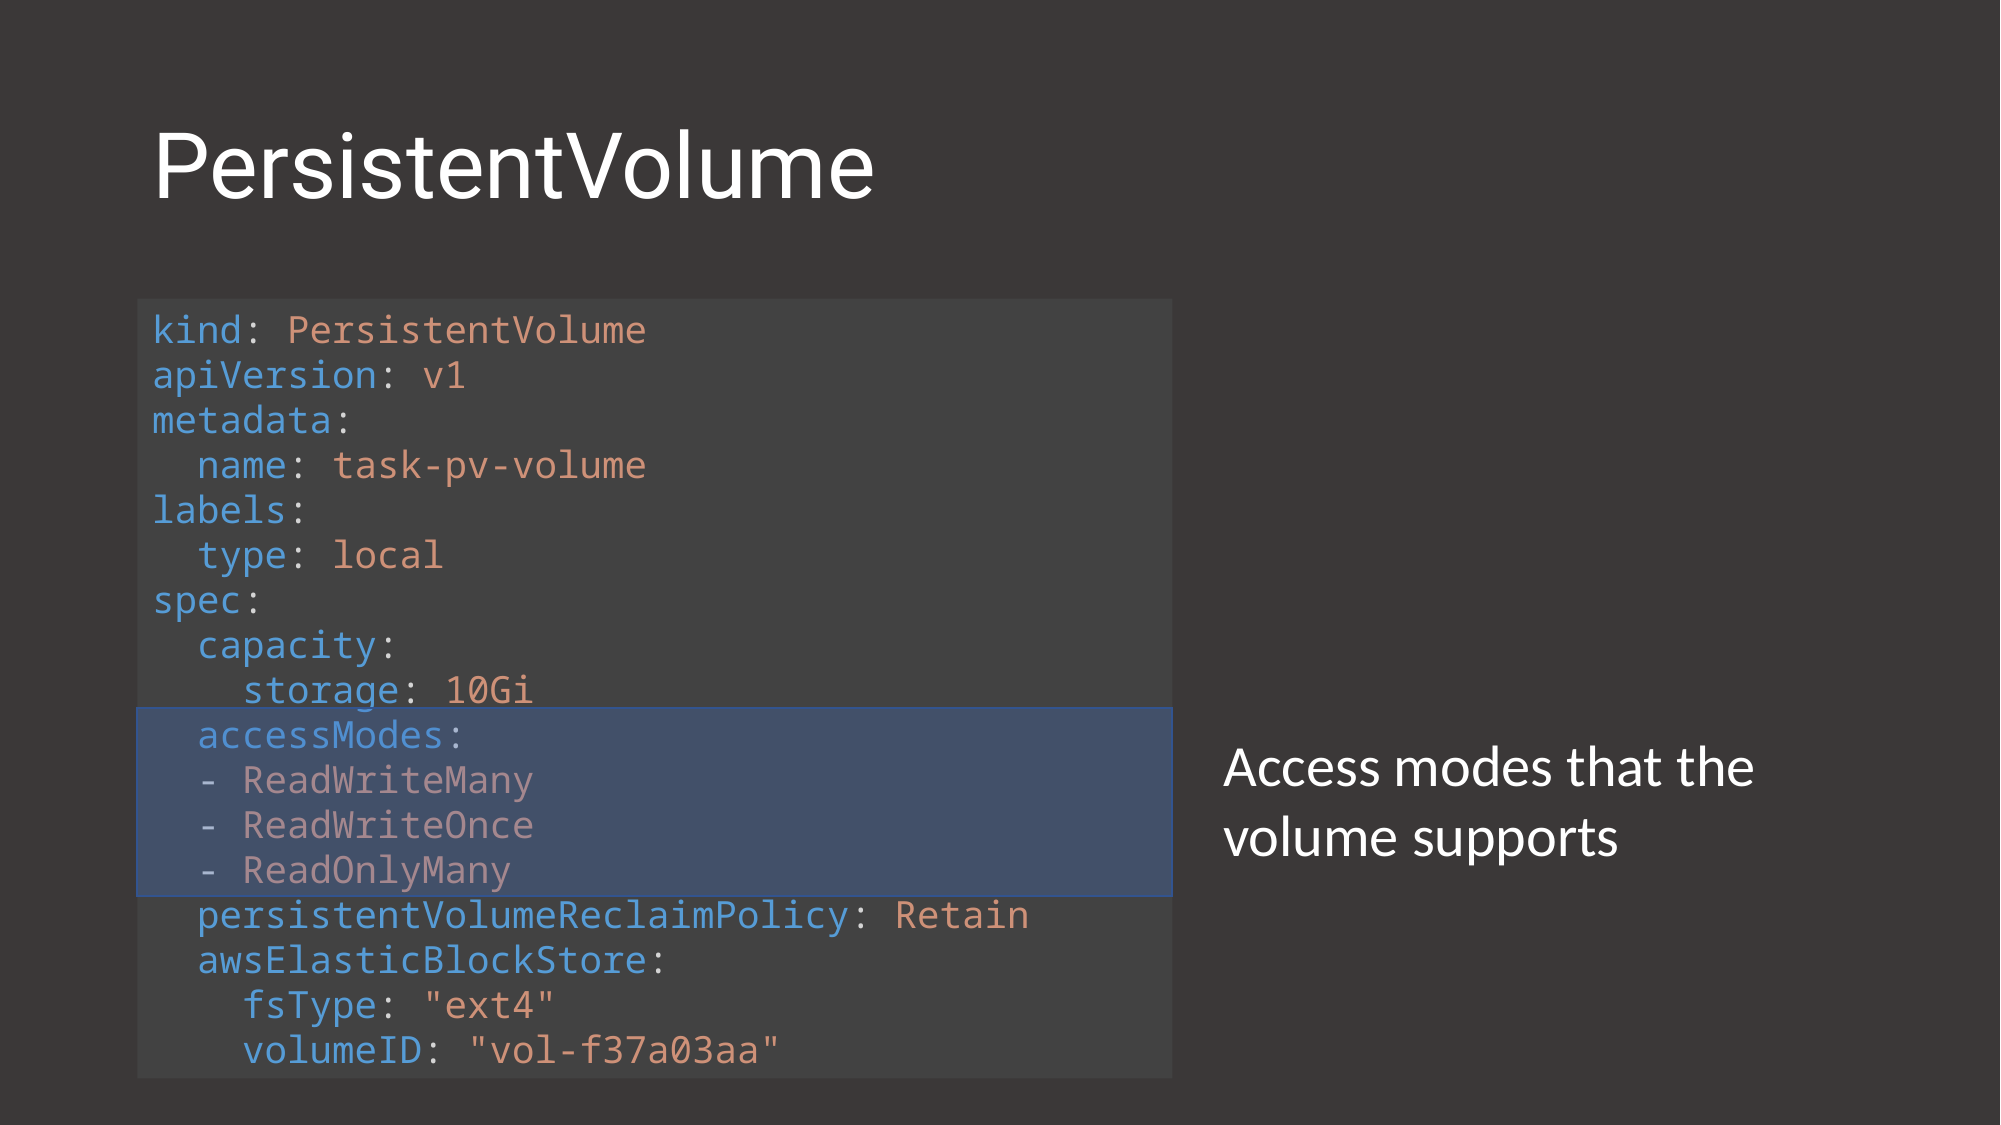

# PersistentVolume
kind: PersistentVolume
apiVersion: v1
metadata:
  name: task-pv-volume
labels:
  type: local
spec:
  capacity:
    storage: 10Gi
  accessModes:
  - ReadWriteMany
  - ReadWriteOnce
  - ReadOnlyMany
  persistentVolumeReclaimPolicy: Retain
  awsElasticBlockStore:
    fsType: "ext4"
    volumeID: "vol-f37a03aa"

Access modes that the
volume supports